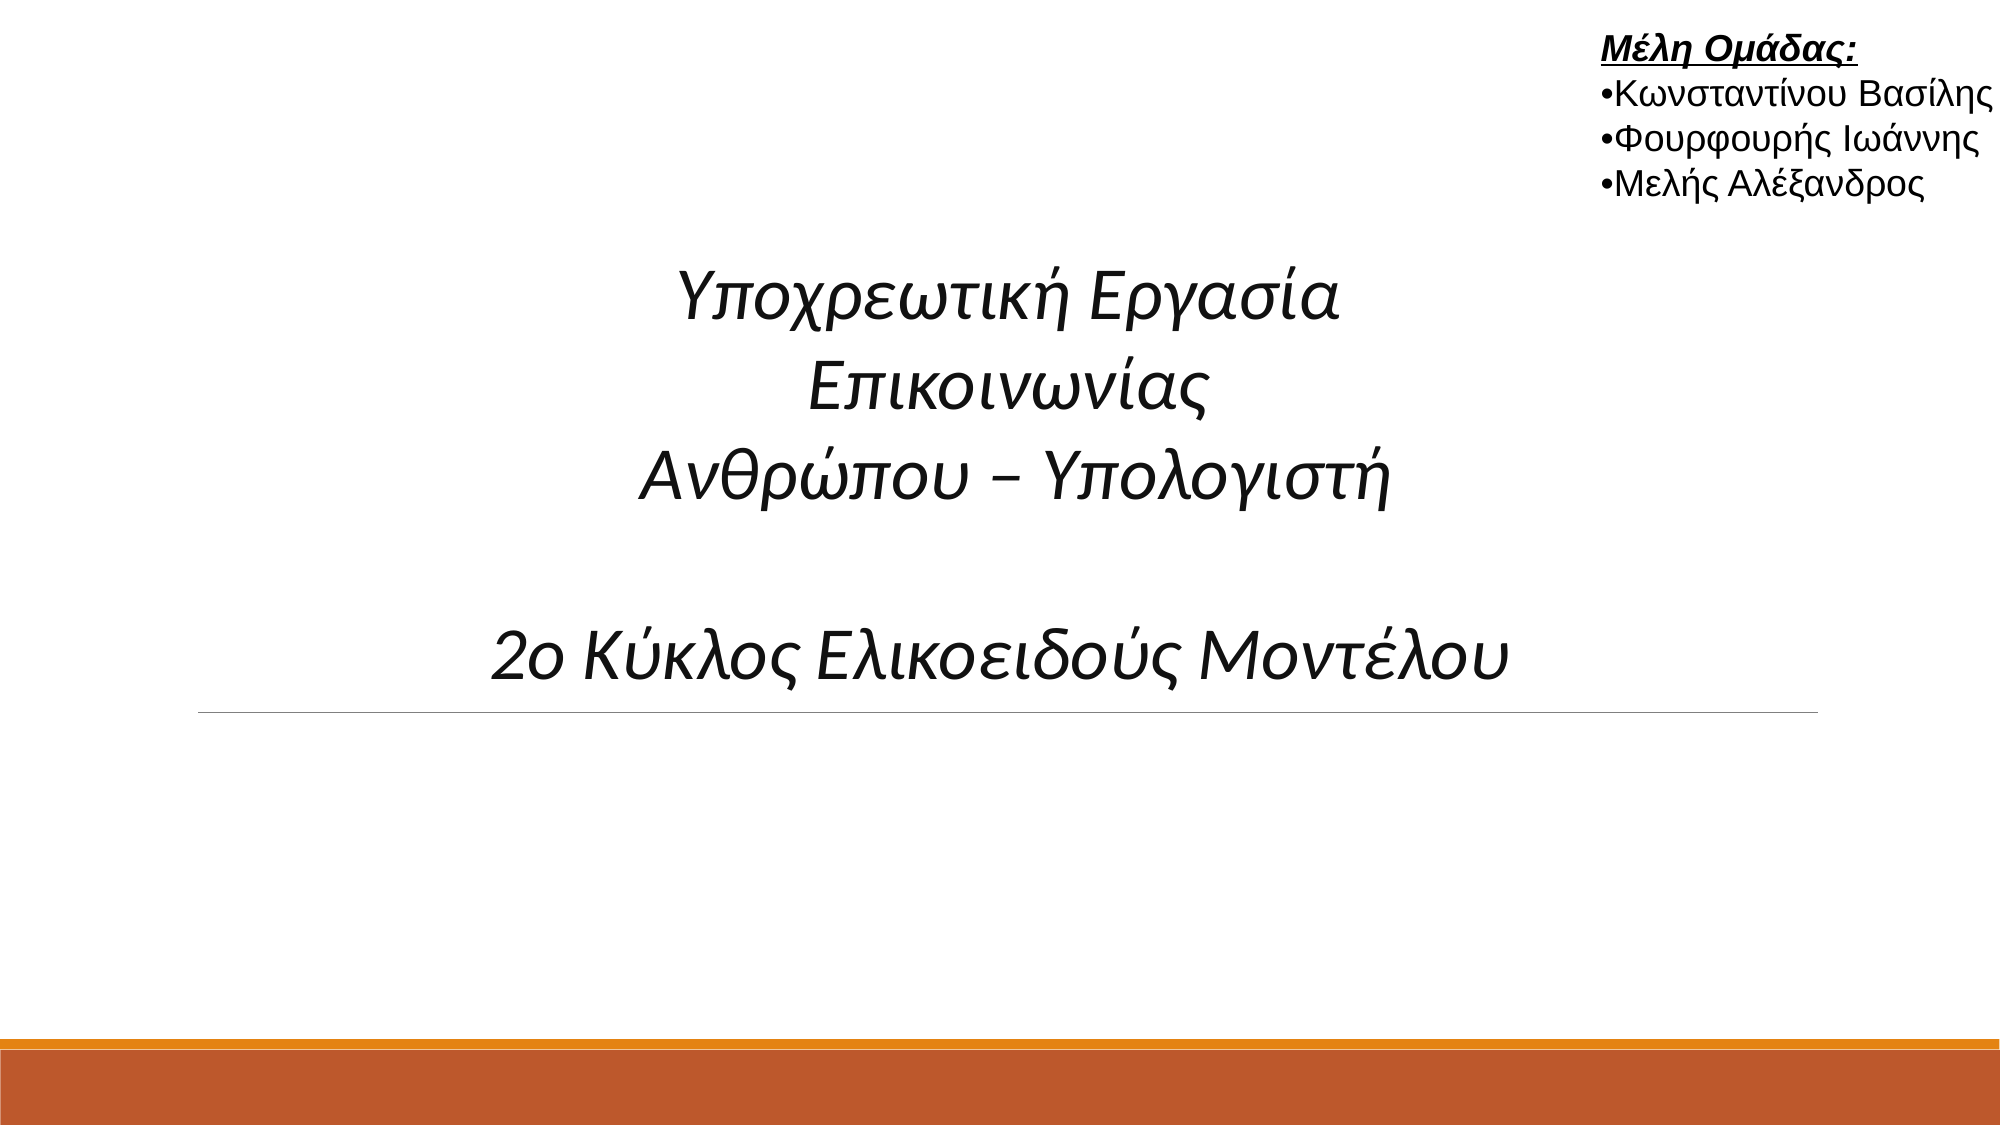

Υποχρεωτική Εργασία
  Επικοινωνίας
  Ανθρώπου – Υπολογιστή
2ο Κύκλος Ελικοειδούς Μοντέλου
Μέλη Ομάδας:
•Κωνσταντίνου Βασίλης
•Φουρφουρής Ιωάννης
•Μελής Αλέξανδρος